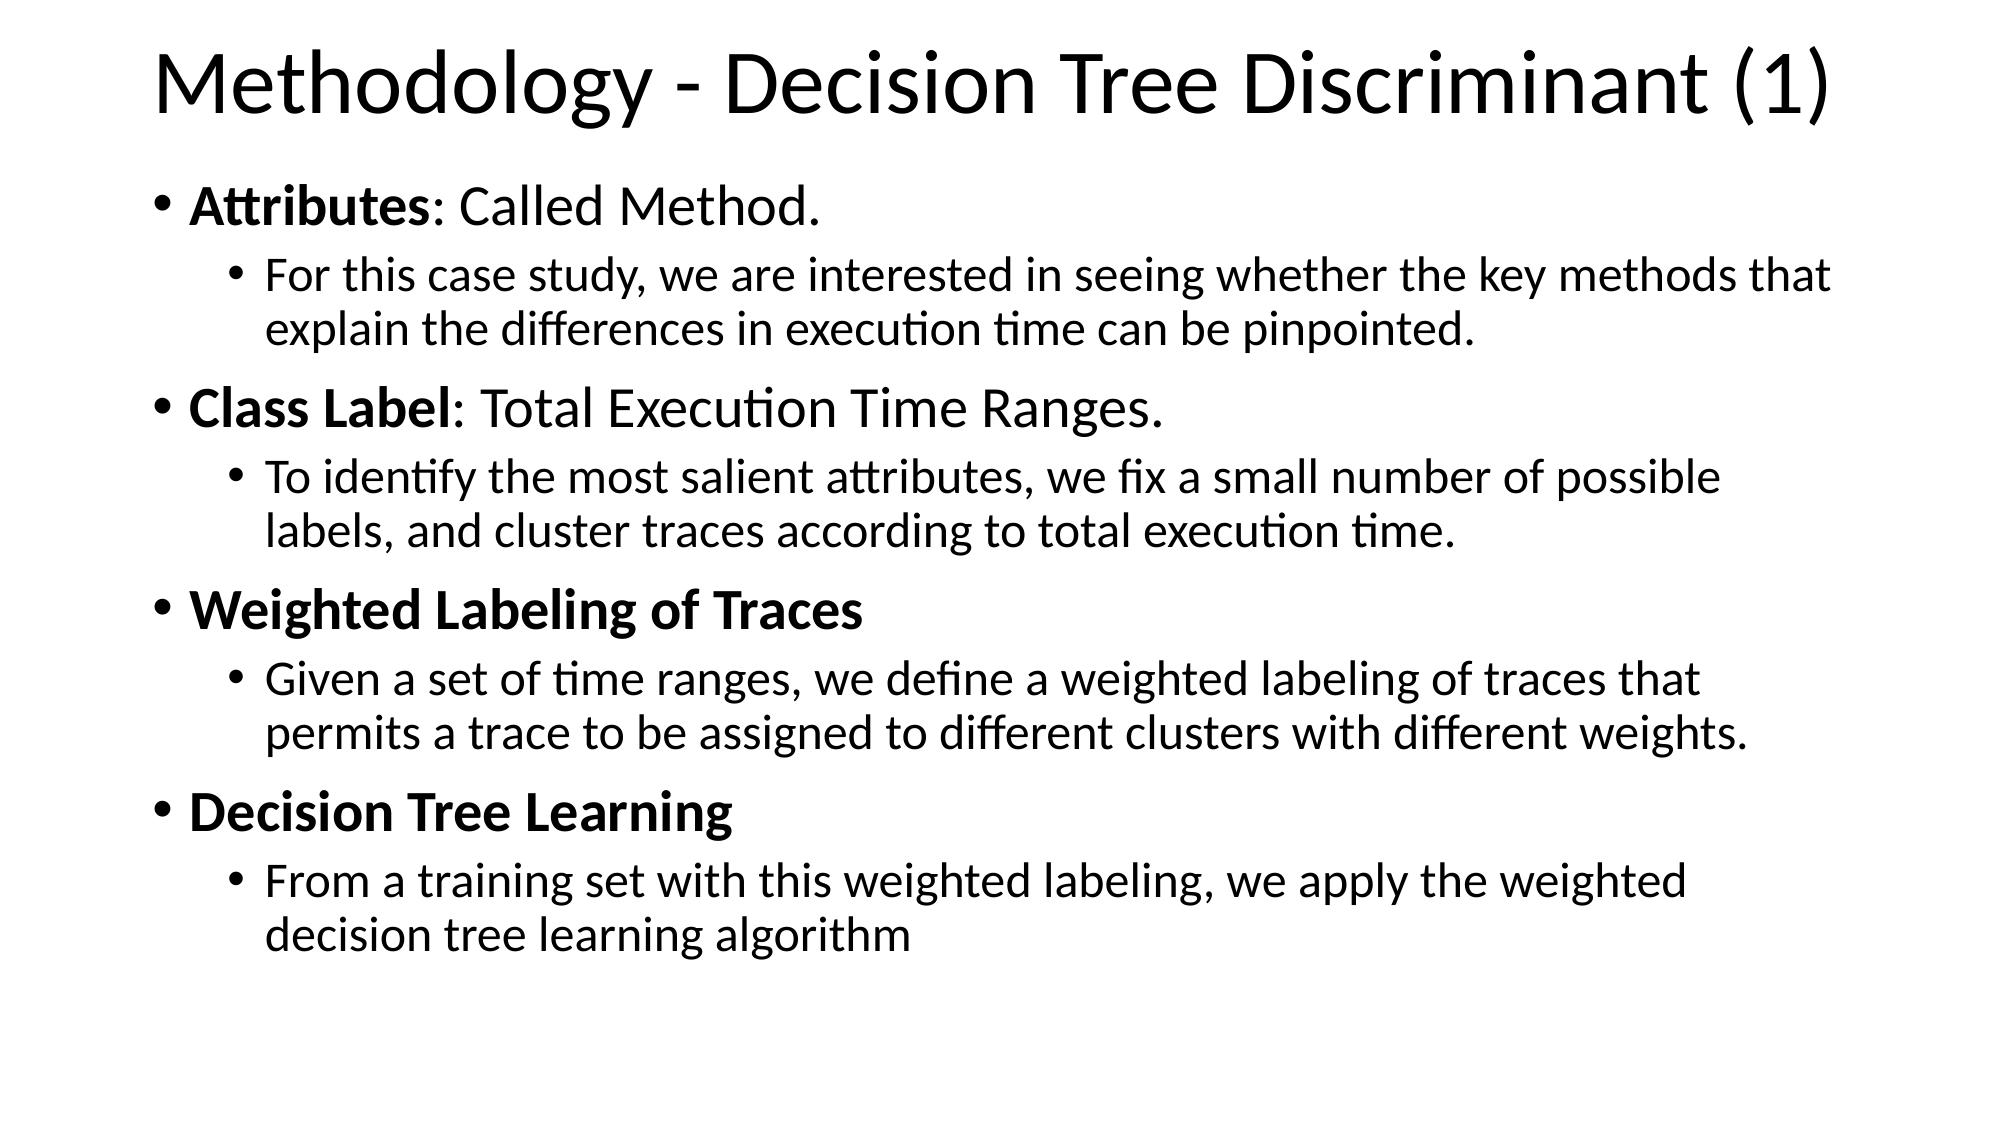

# Methodology - Decision Tree Discriminant (1)
Attributes: Called Method.
For this case study, we are interested in seeing whether the key methods that explain the differences in execution time can be pinpointed.
Class Label: Total Execution Time Ranges.
To identify the most salient attributes, we fix a small number of possible labels, and cluster traces according to total execution time.
Weighted Labeling of Traces
Given a set of time ranges, we define a weighted labeling of traces that permits a trace to be assigned to different clusters with different weights.
Decision Tree Learning
From a training set with this weighted labeling, we apply the weighted decision tree learning algorithm